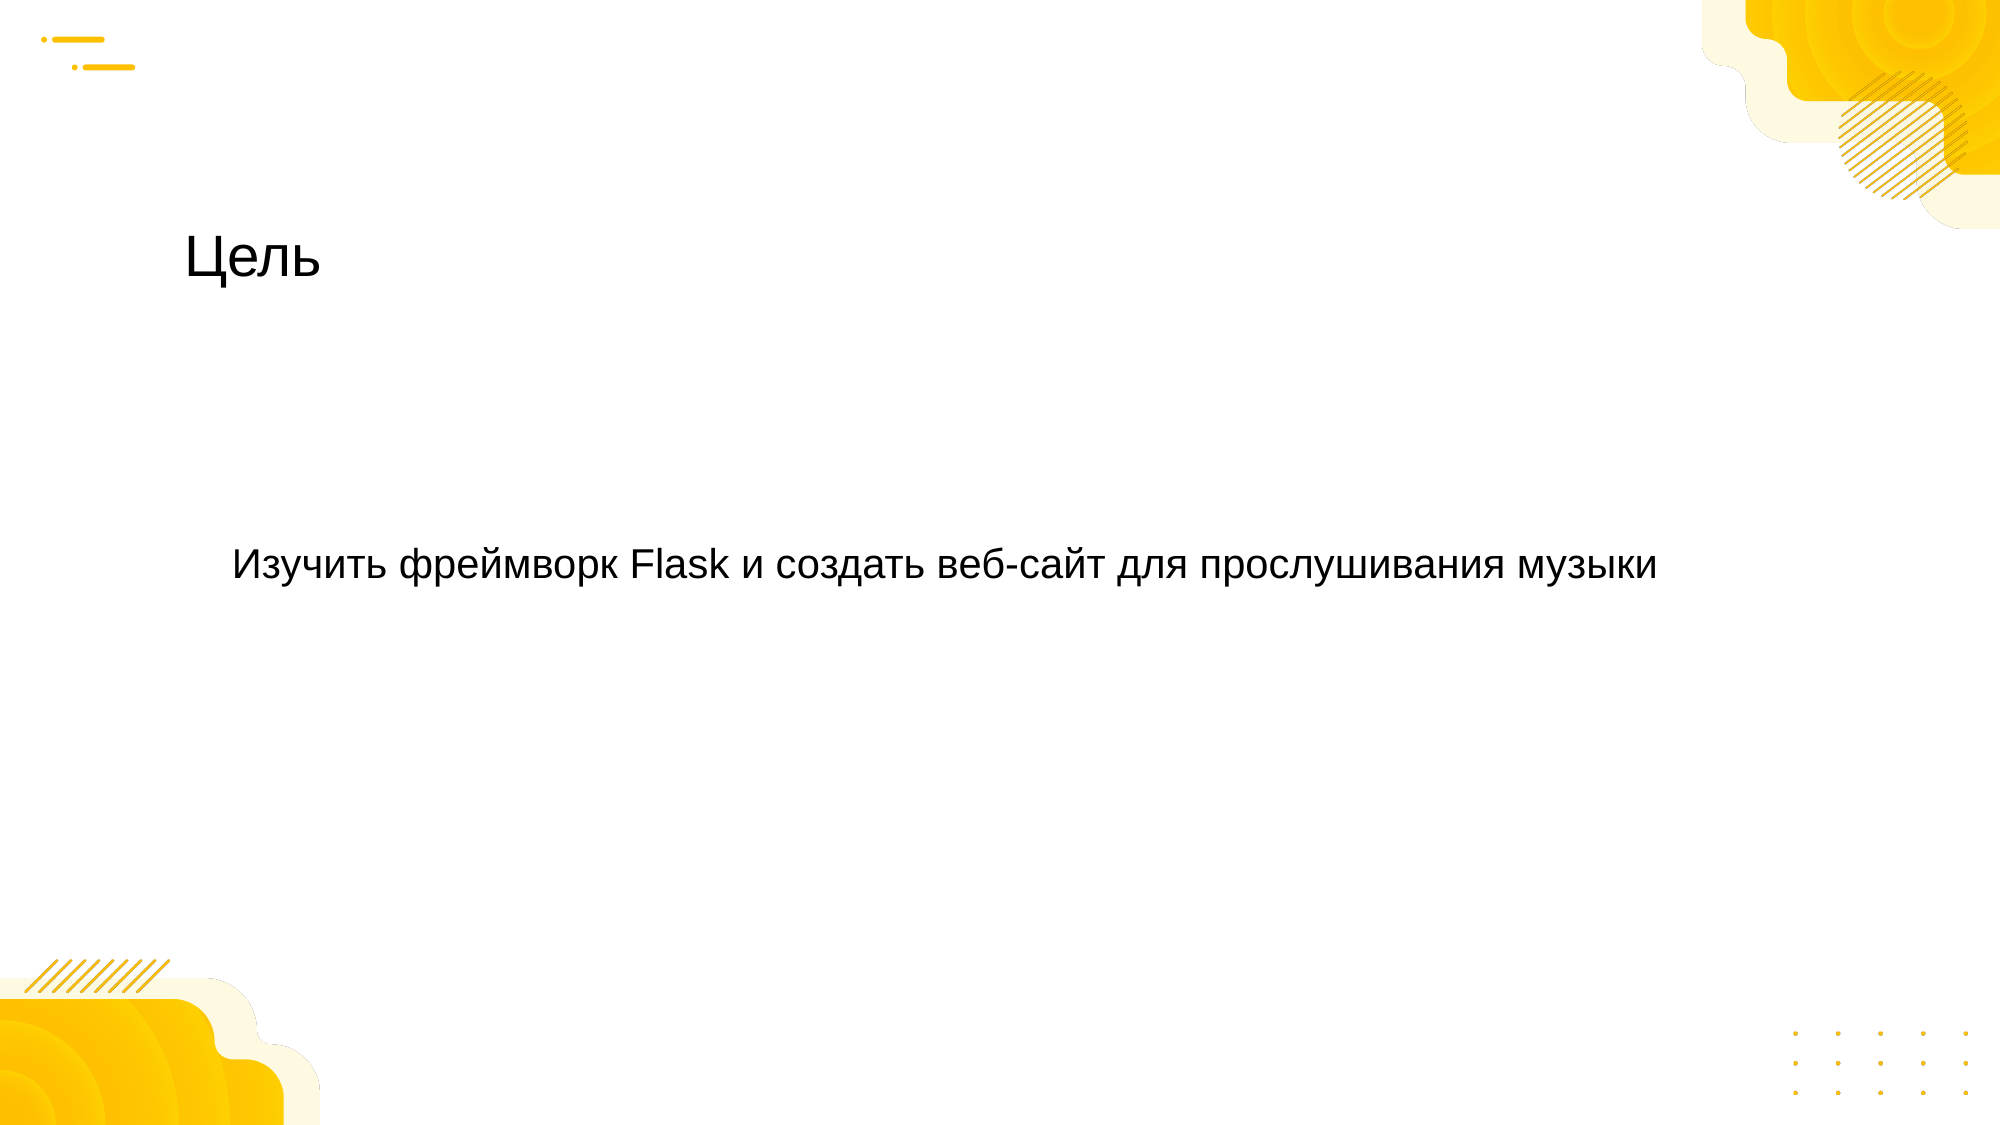

Цель
Изучить фреймворк Flask и создать веб-сайт для прослушивания музыки